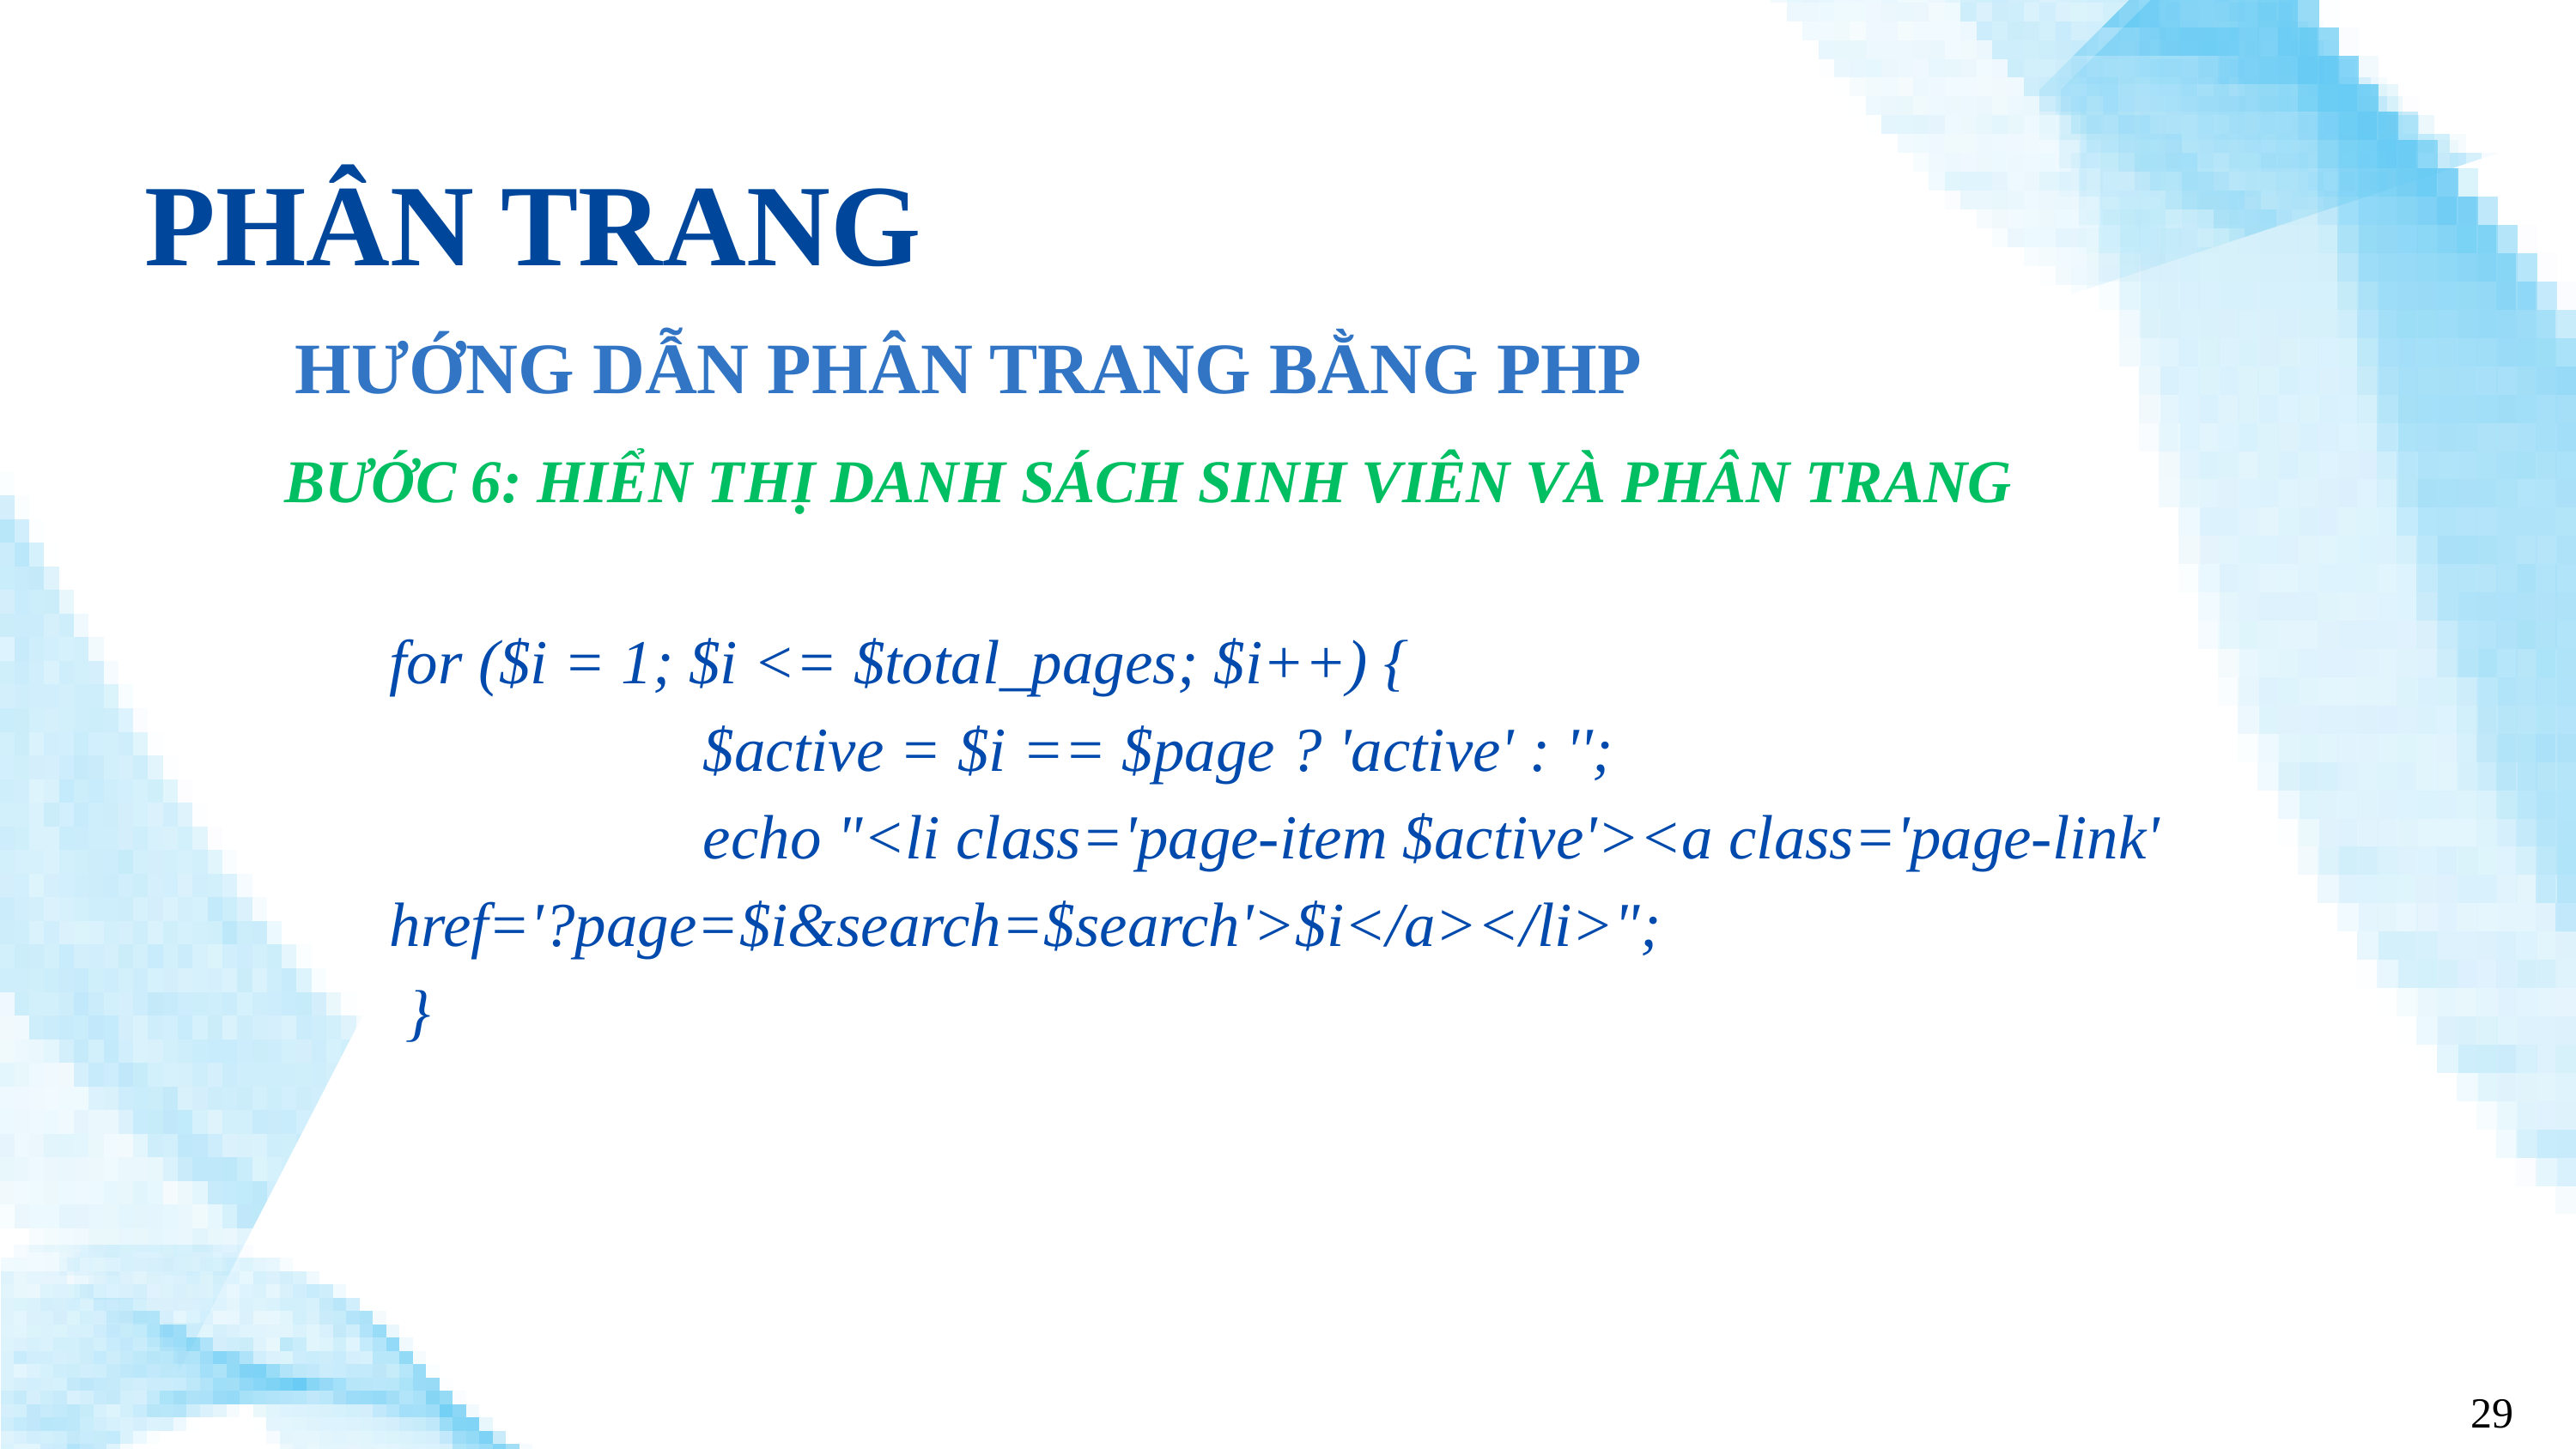

PHÂN TRANG

HƯỚNG DẪN PHÂN TRANG BẰNG PHP
BƯỚC 6: HIỂN THỊ DANH SÁCH SINH VIÊN VÀ PHÂN TRANG
for ($i = 1; $i <= $total_pages; $i++) {
                    $active = $i == $page ? 'active' : '';
                    echo "<li class='page-item $active'><a class='page-link' href='?page=$i&search=$search'>$i</a></li>";
 }

29